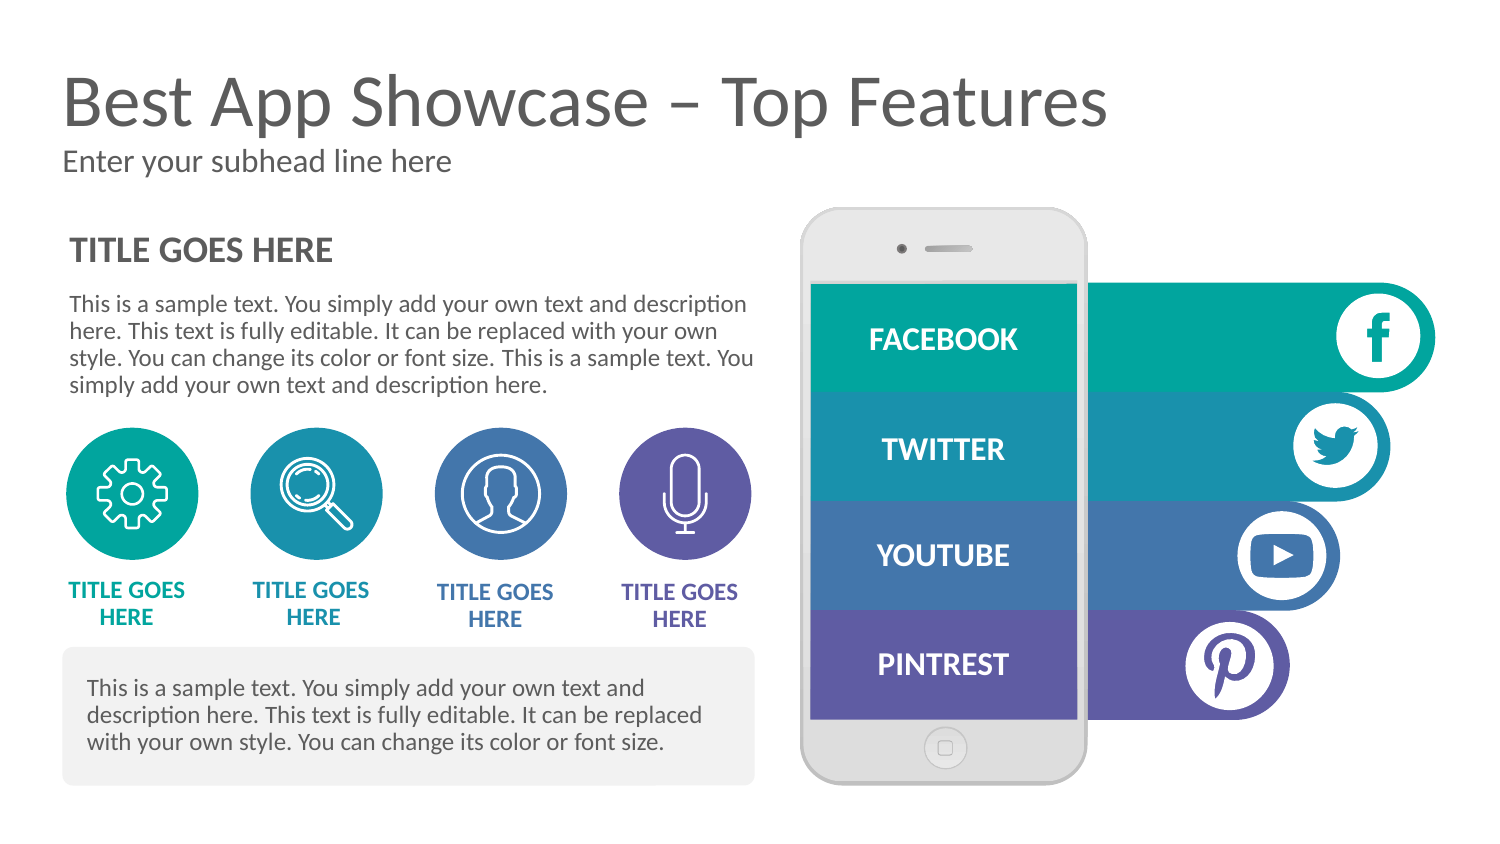

# Best App Showcase – Top Features
Enter your subhead line here

TITLE GOES HERE
This is a sample text. You simply add your own text and description here. This text is fully editable. It can be replaced with your own style. You can change its color or font size. This is a sample text. You simply add your own text and description here.

FACEBOOK

TWITTER

YOUTUBE

TITLE GOES
HERE
TITLE GOES
 HERE
TITLE GOES
HERE
TITLE GOES
HERE

PINTREST

This is a sample text. You simply add your own text and description here. This text is fully editable. It can be replaced with your own style. You can change its color or font size.